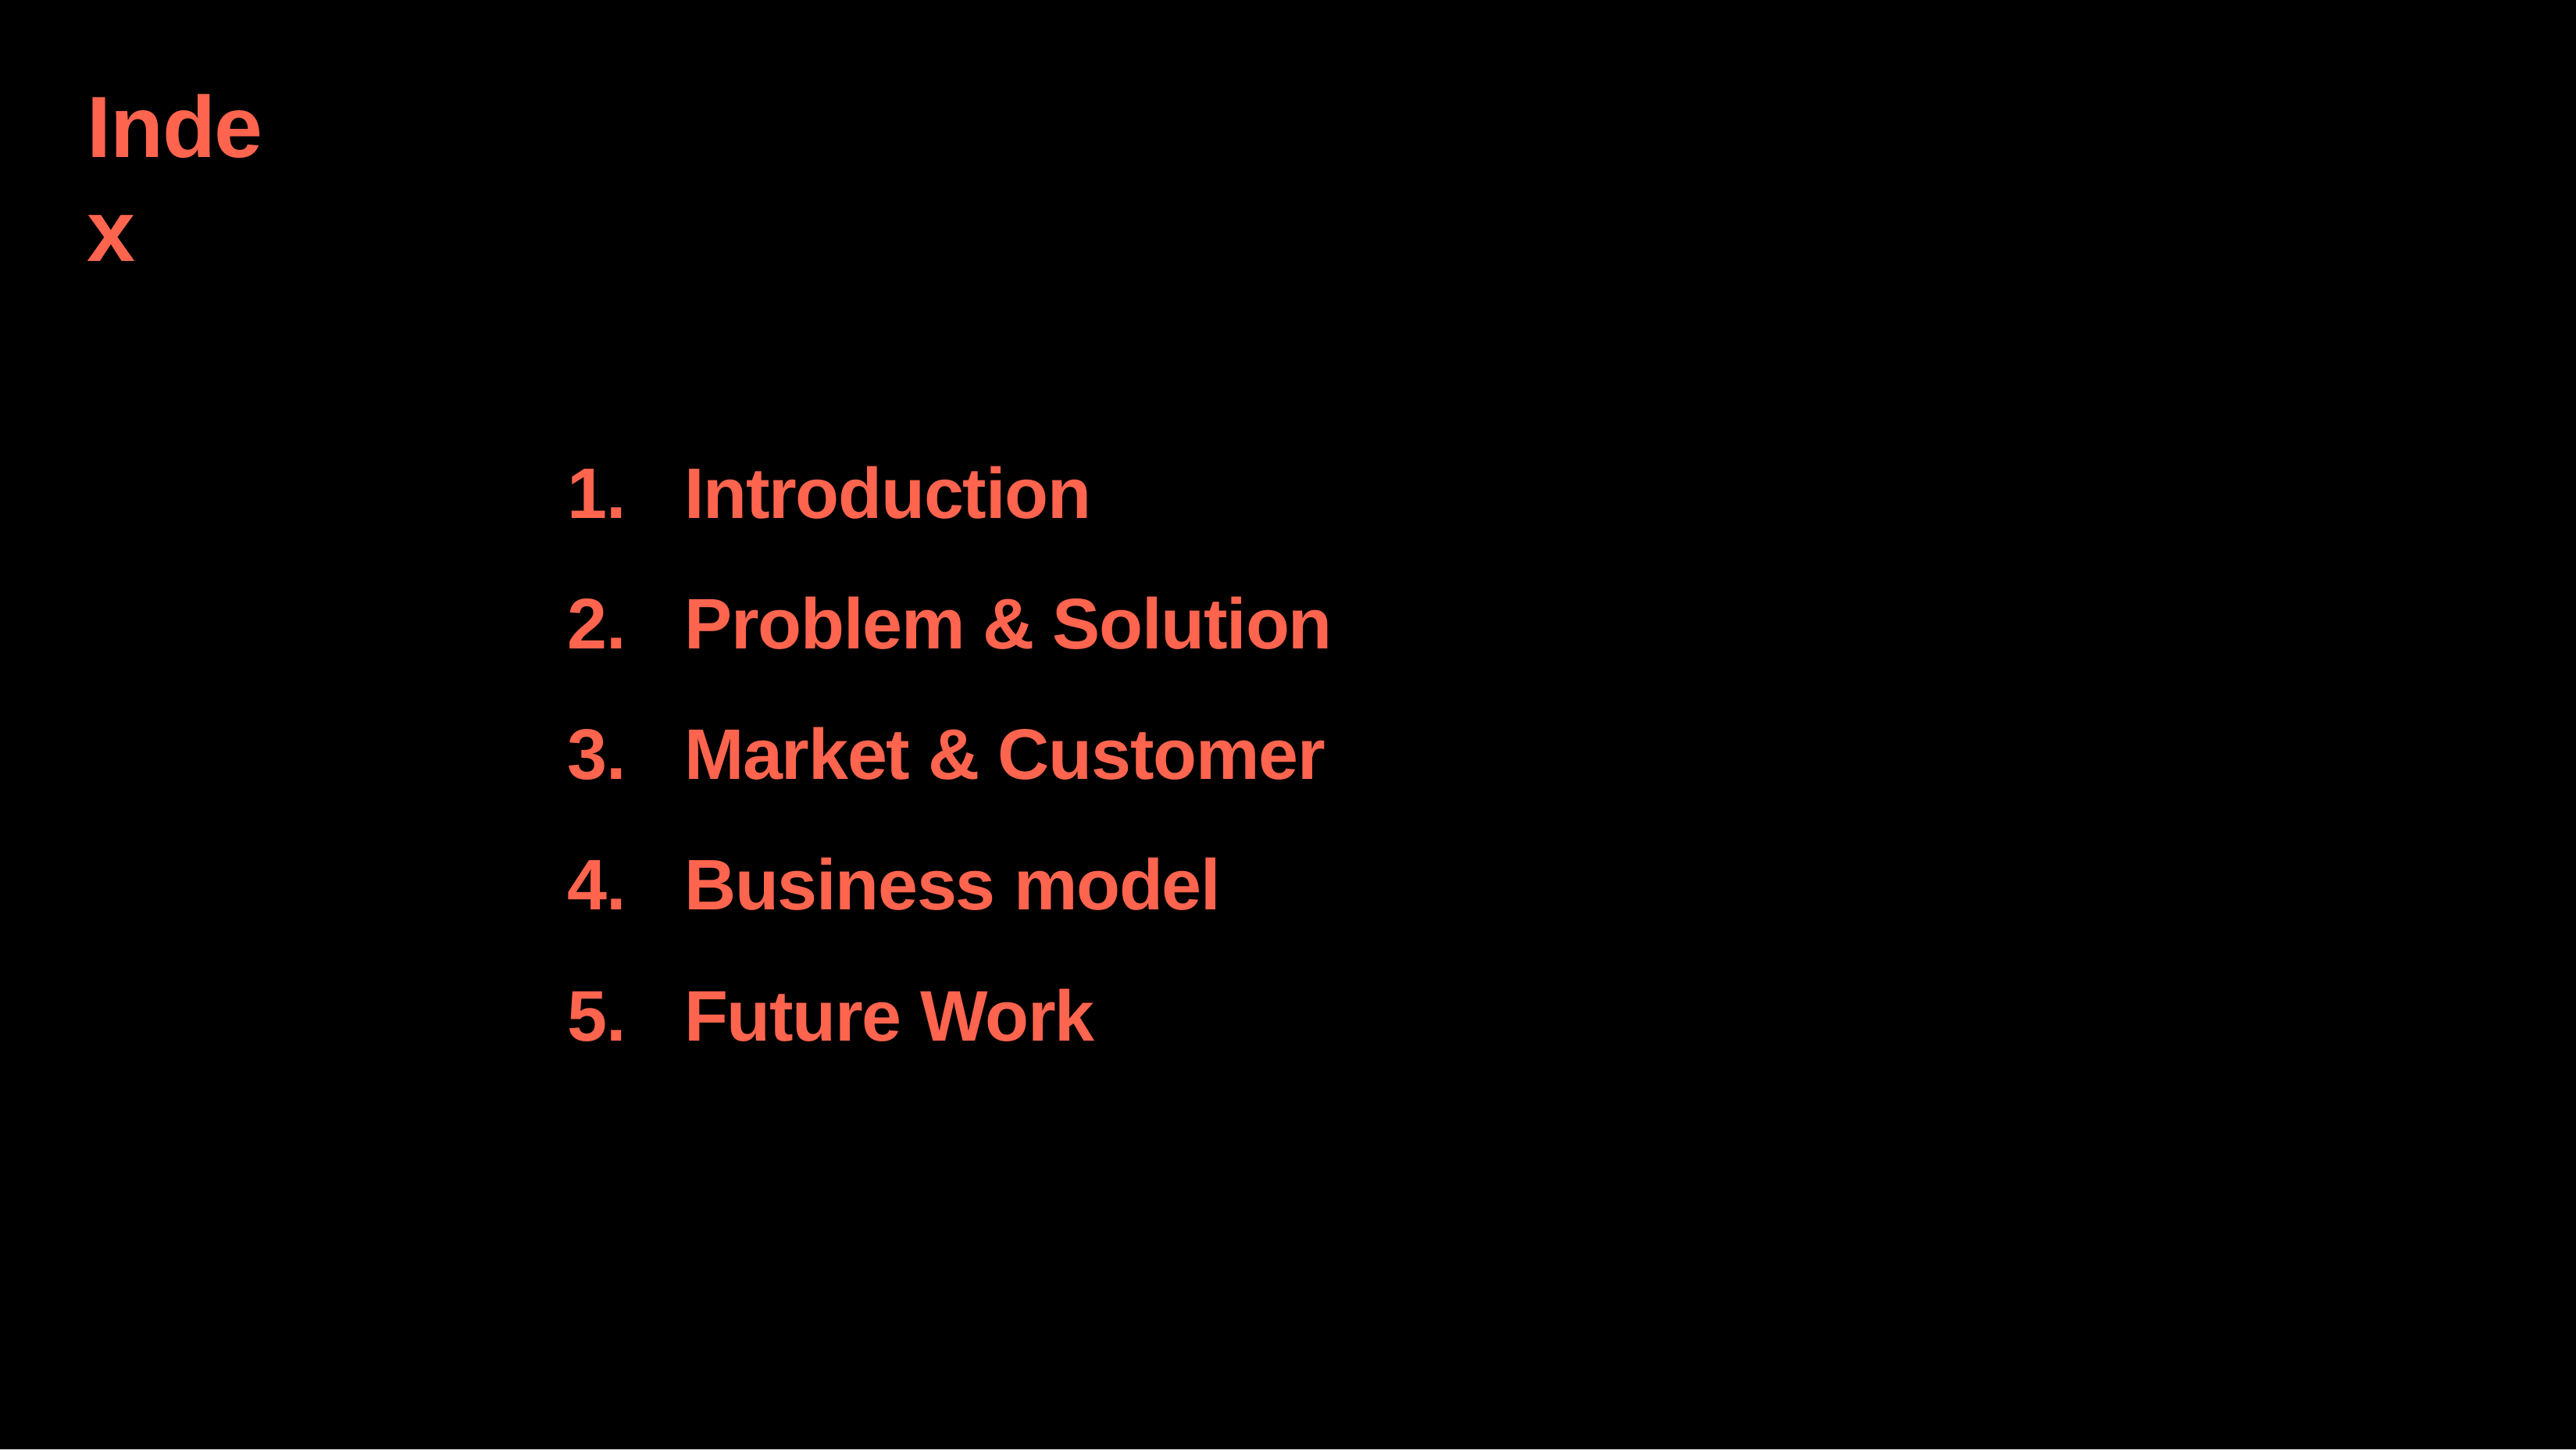

Index
Introduction
Problem & Solution
Market & Customer
Business model
Future Work
2